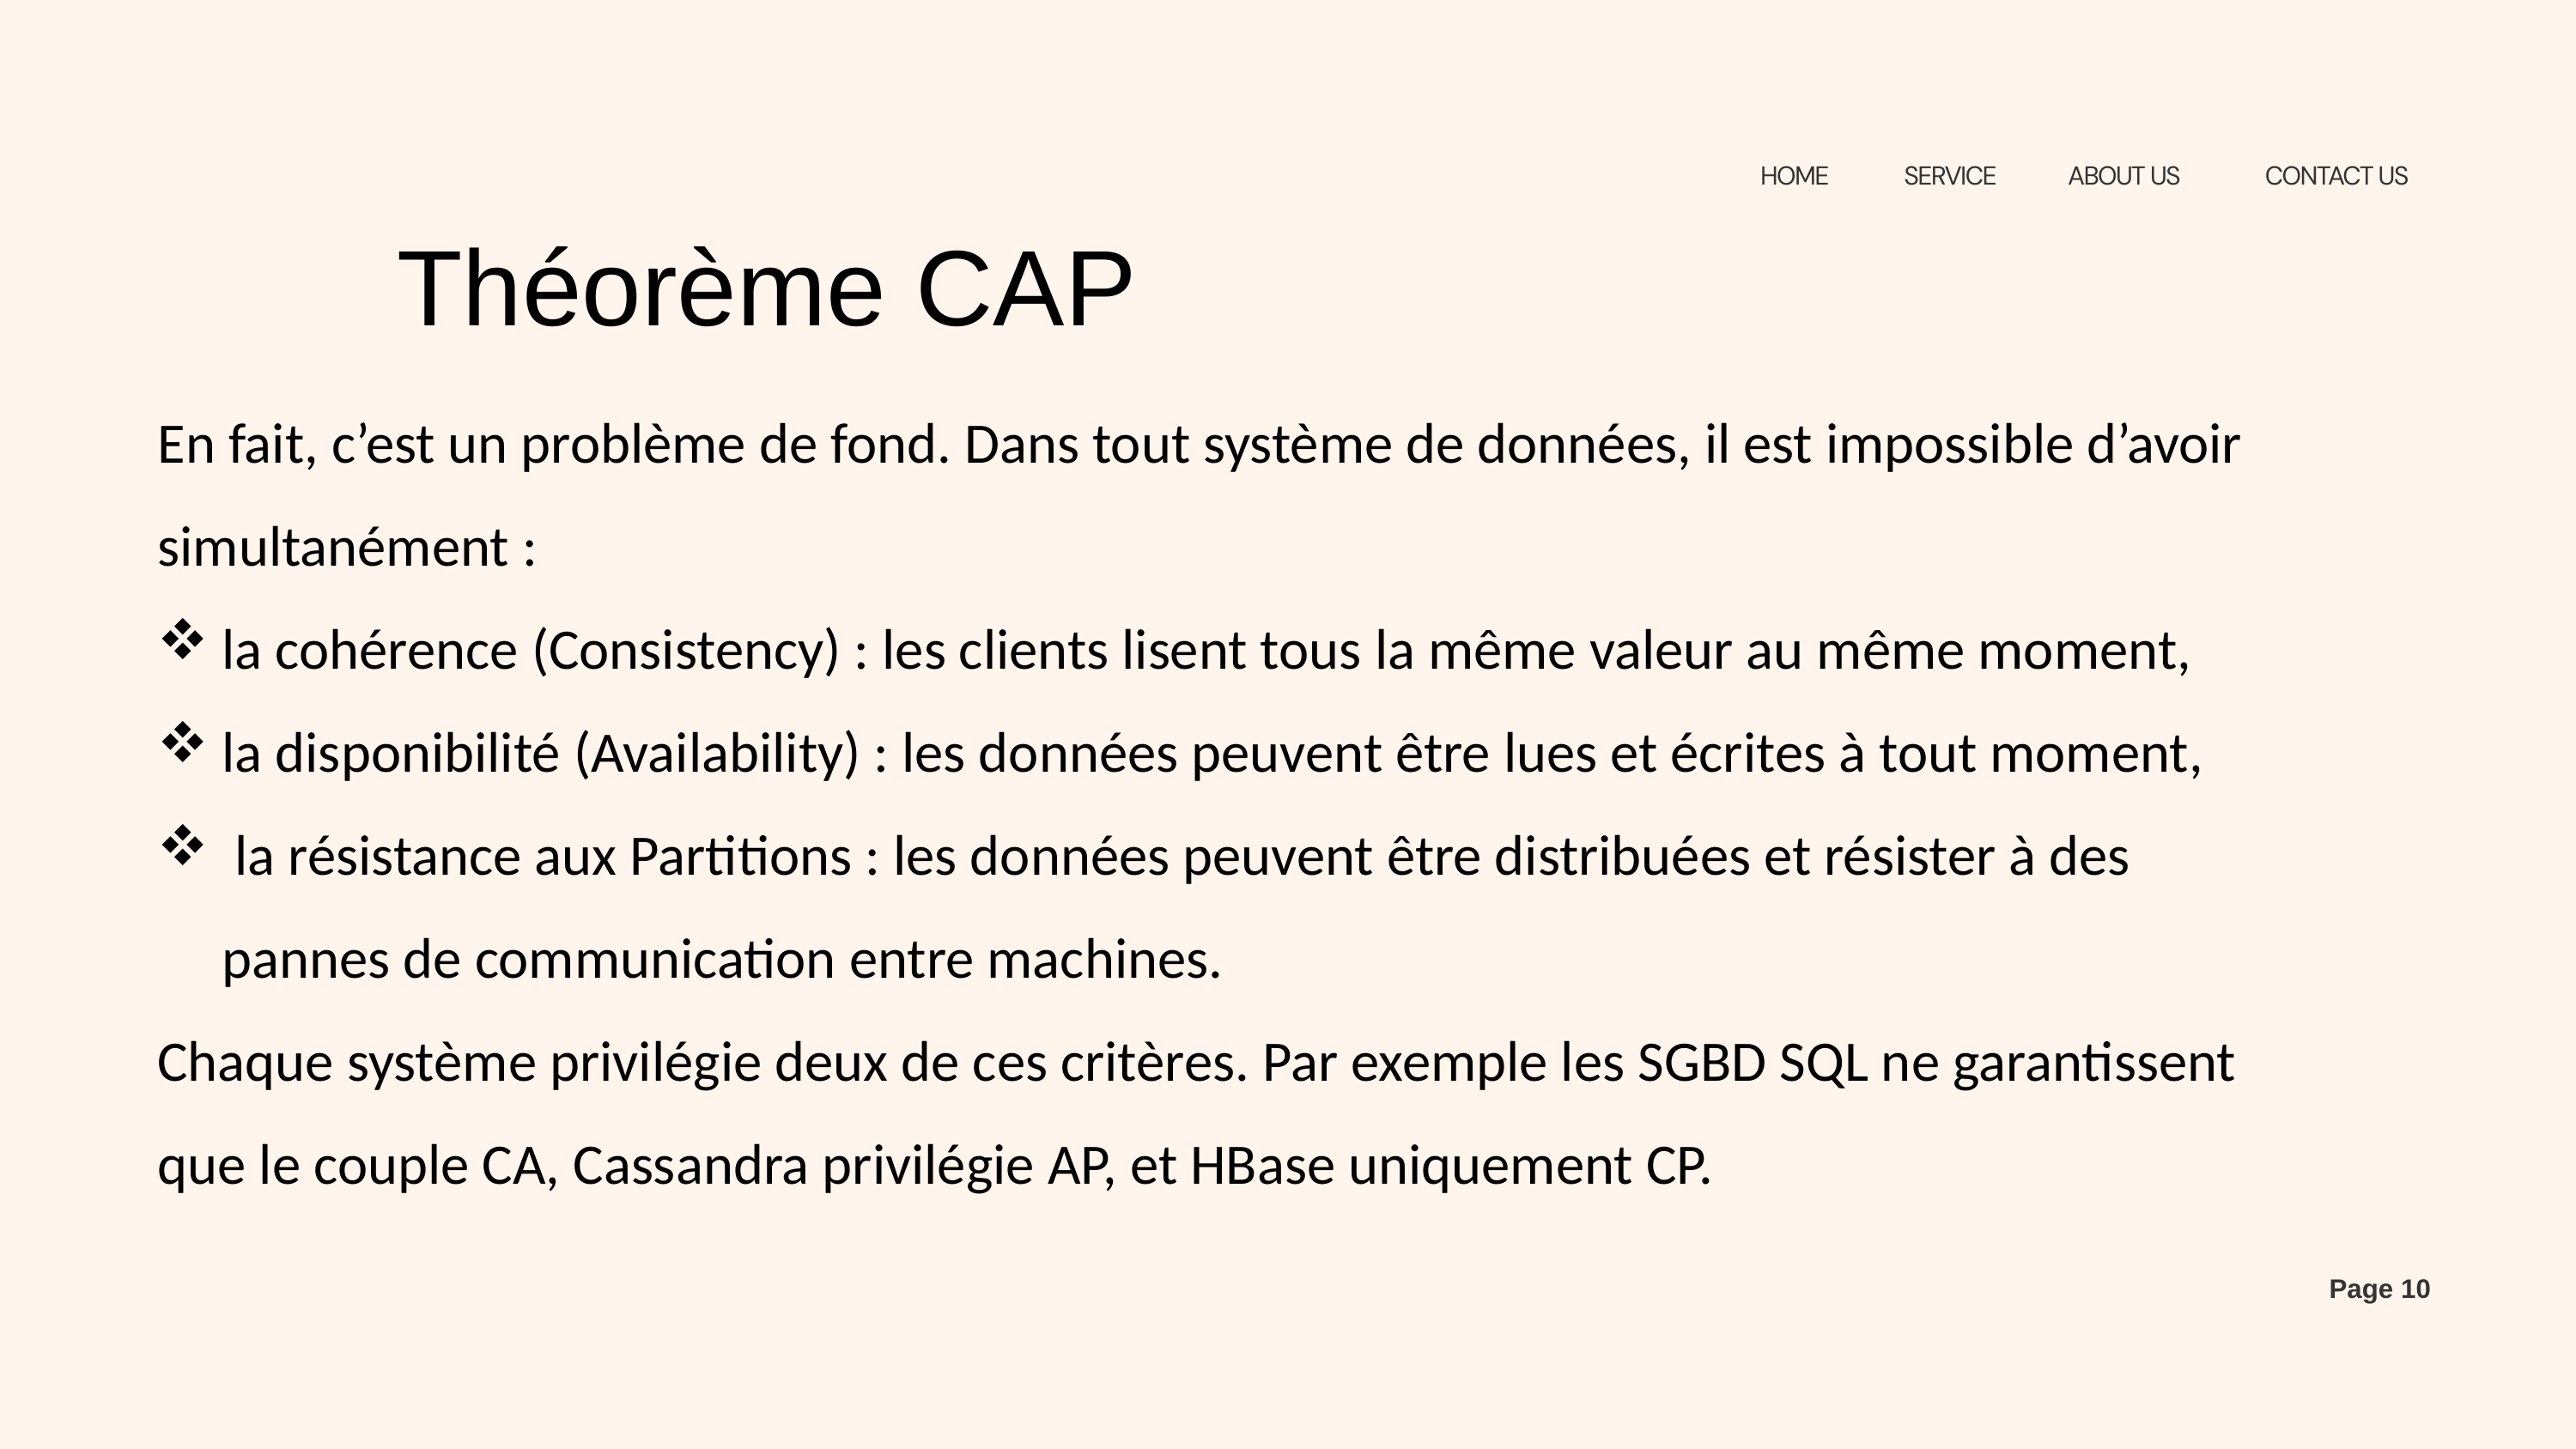

HOME
SERVICE
ABOUT US
CONTACT US
Théorème CAP
En fait, c’est un problème de fond. Dans tout système de données, il est impossible d’avoir simultanément :
la cohérence (Consistency) : les clients lisent tous la même valeur au même moment,
la disponibilité (Availability) : les données peuvent être lues et écrites à tout moment,
 la résistance aux Partitions : les données peuvent être distribuées et résister à des pannes de communication entre machines.
Chaque système privilégie deux de ces critères. Par exemple les SGBD SQL ne garantissent que le couple CA, Cassandra privilégie AP, et HBase uniquement CP.
Page 10